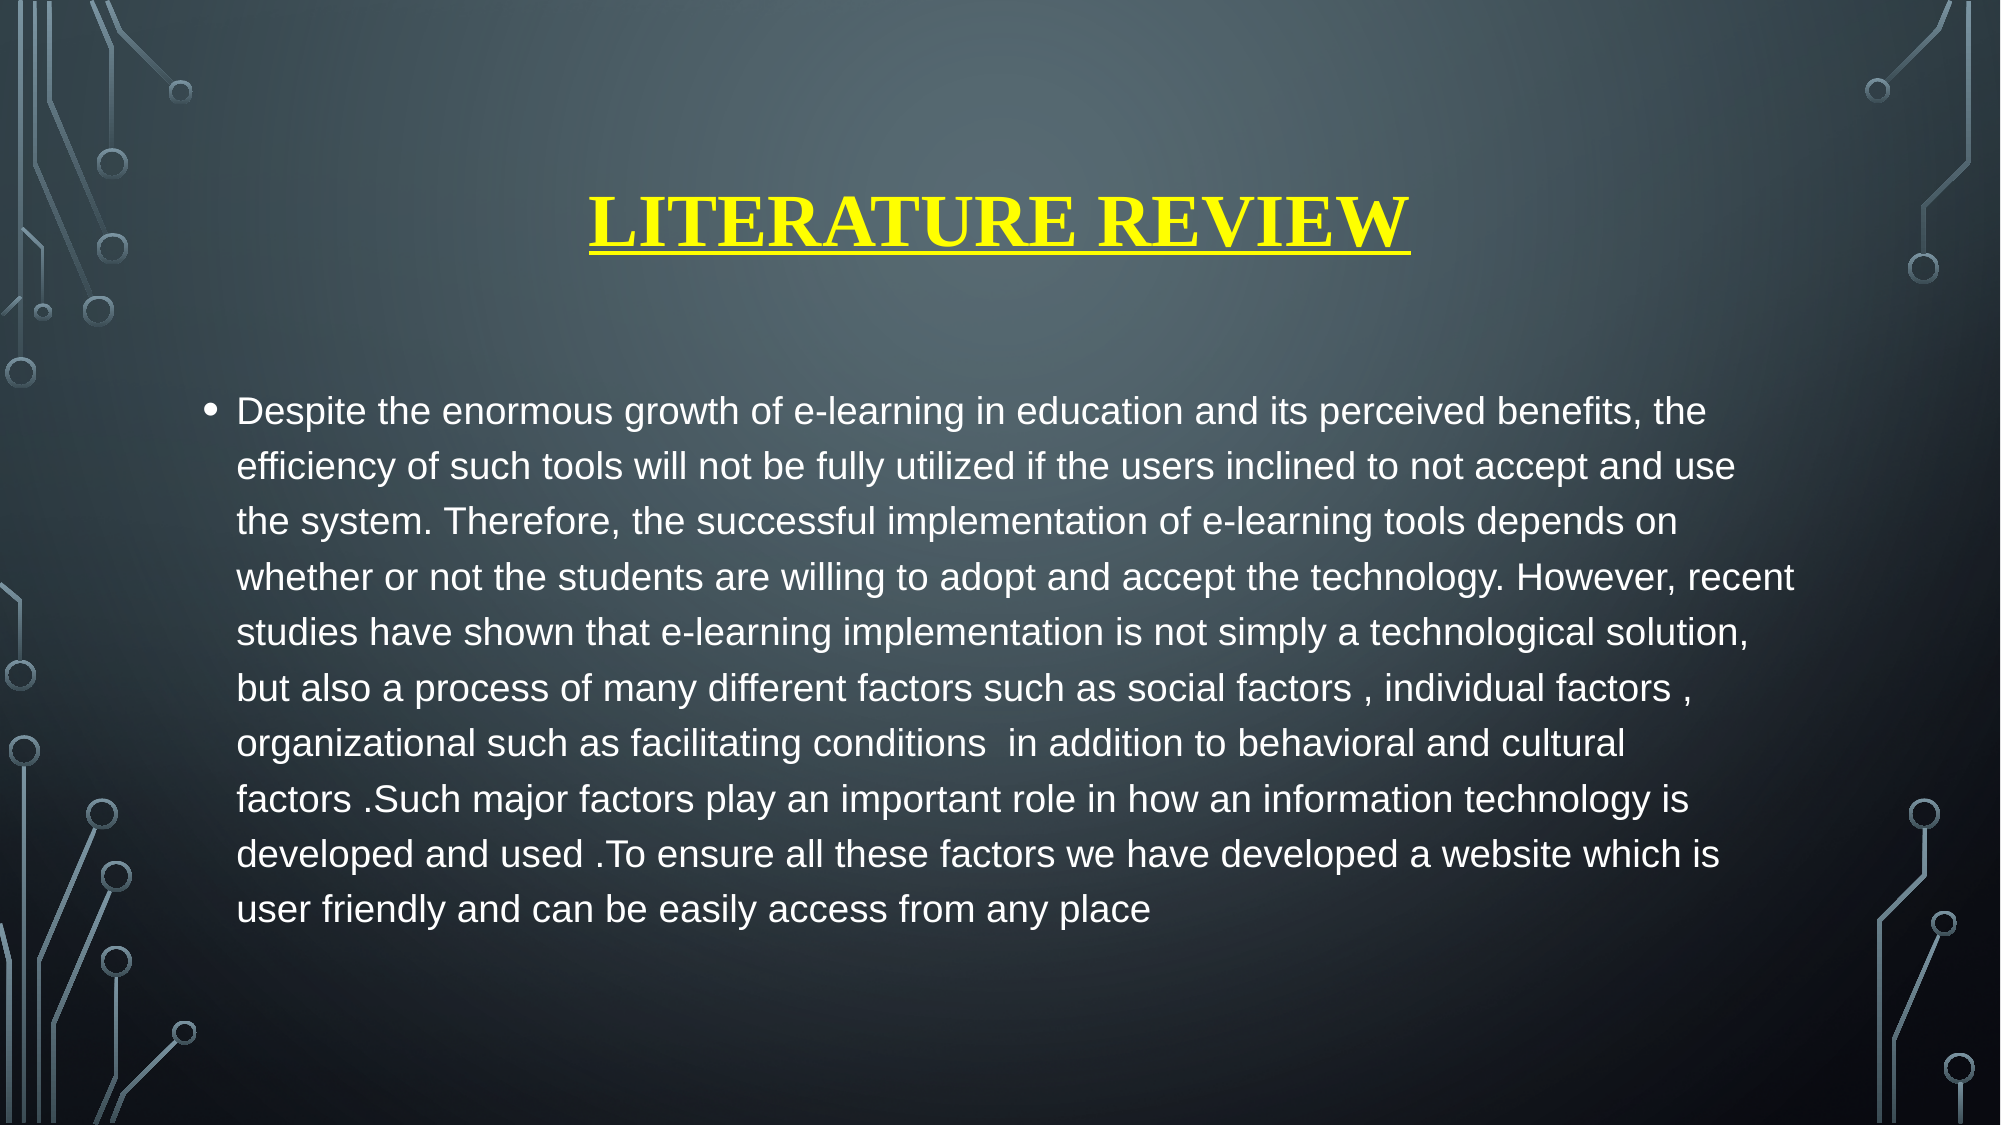

# LITERATURE REVIEW
Despite the enormous growth of e-learning in education and its perceived benefits, the efficiency of such tools will not be fully utilized if the users inclined to not accept and use the system. Therefore, the successful implementation of e-learning tools depends on whether or not the students are willing to adopt and accept the technology. However, recent studies have shown that e-learning implementation is not simply a technological solution, but also a process of many different factors such as social factors , individual factors , organizational such as facilitating conditions  in addition to behavioral and cultural factors .Such major factors play an important role in how an information technology is developed and used .To ensure all these factors we have developed a website which is user friendly and can be easily access from any place